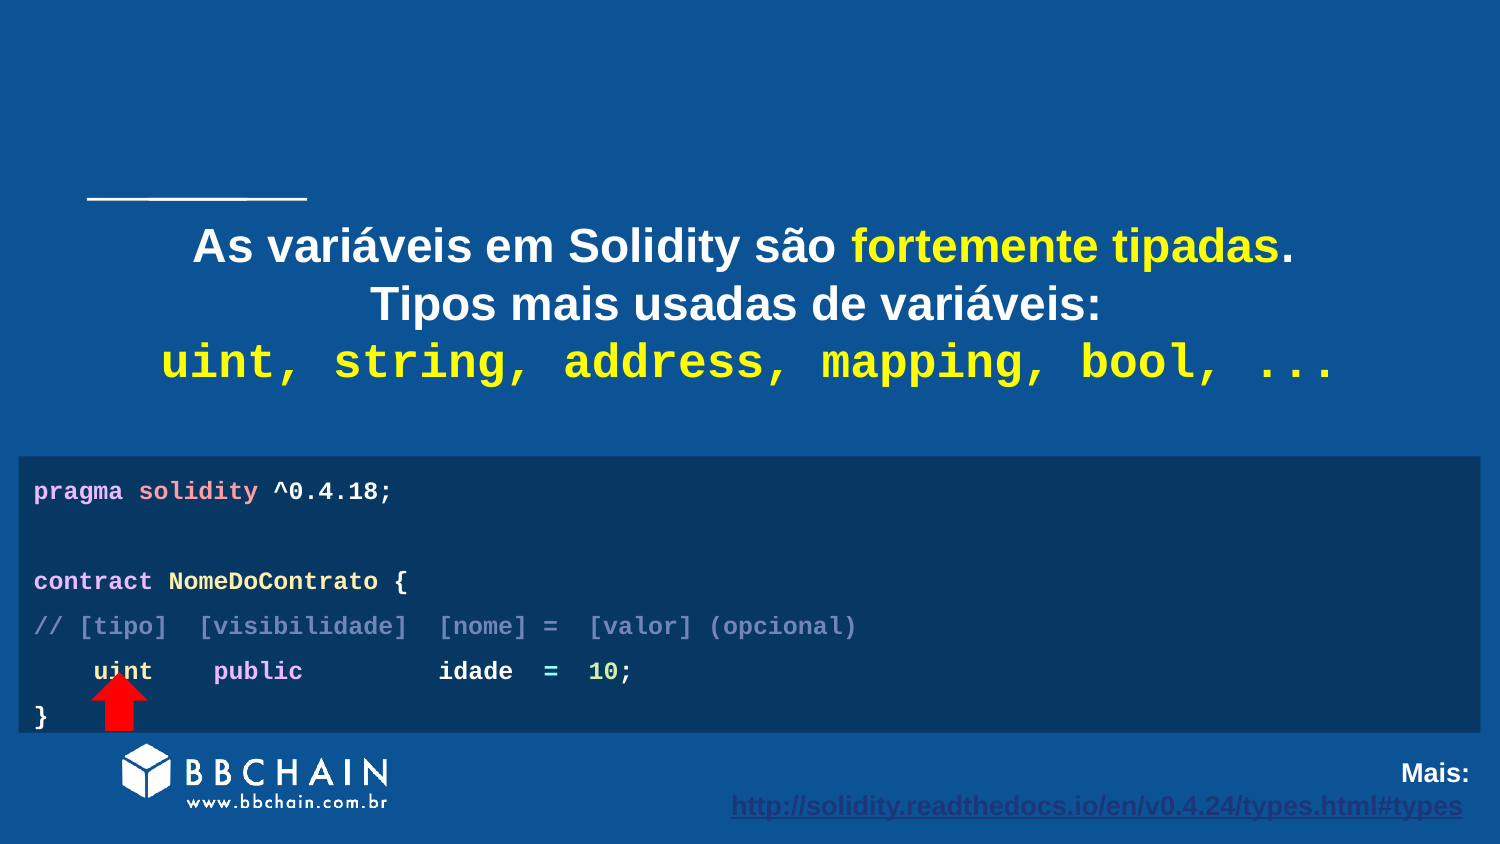

# As variáveis em Solidity são fortemente tipadas.
Tipos mais usadas de variáveis:
uint, string, address, mapping, bool, ...
pragma solidity ^0.4.18;

contract NomeDoContrato {
// [tipo]  [visibilidade]  [nome] =  [valor] (opcional)
    uint    public         idade  =  10;
}

Mais:
http://solidity.readthedocs.io/en/v0.4.24/types.html#types